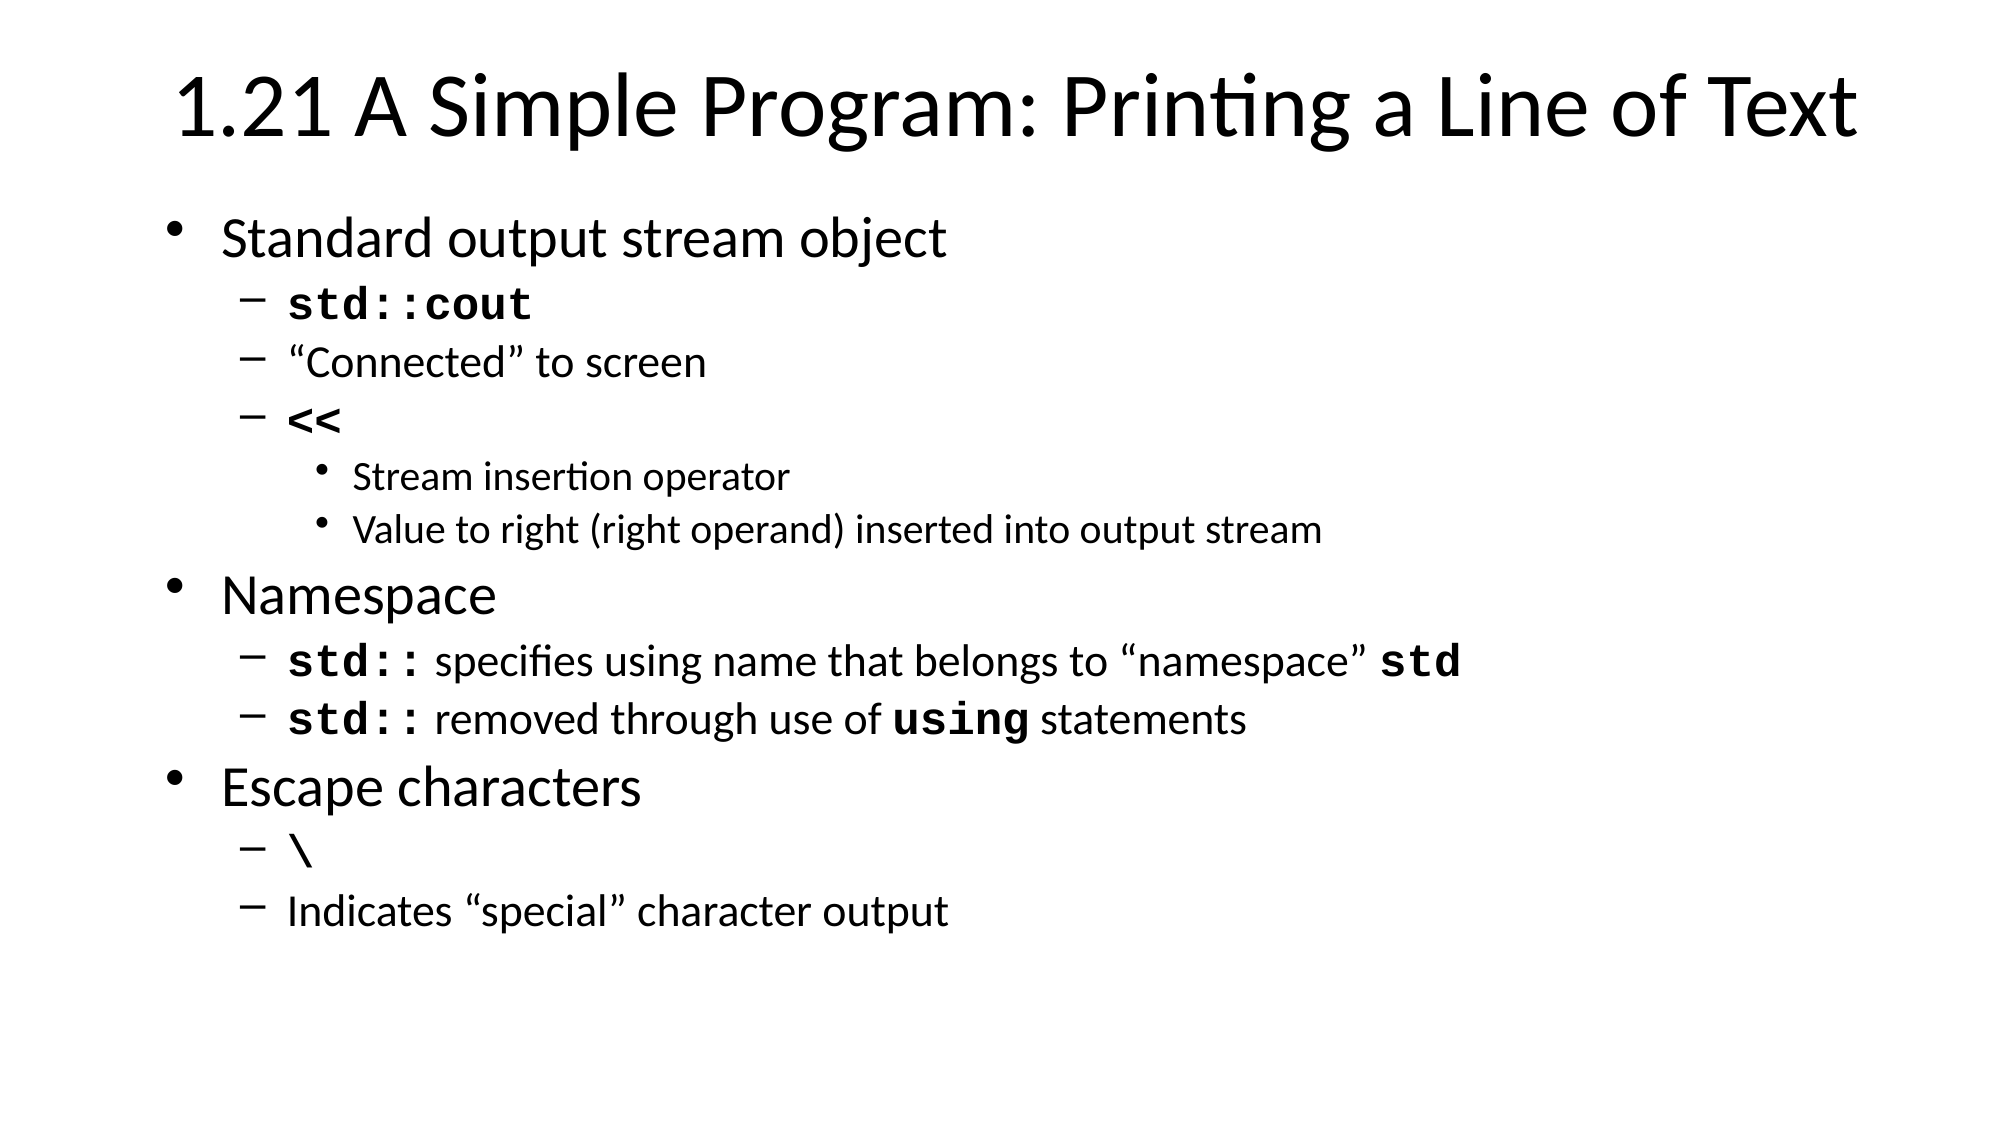

# 1.21 A Simple Program: Printing a Line of Text
Standard output stream object
std::cout
“Connected” to screen
<<
Stream insertion operator
Value to right (right operand) inserted into output stream
Namespace
std:: specifies using name that belongs to “namespace” std
std:: removed through use of using statements
Escape characters
\
Indicates “special” character output